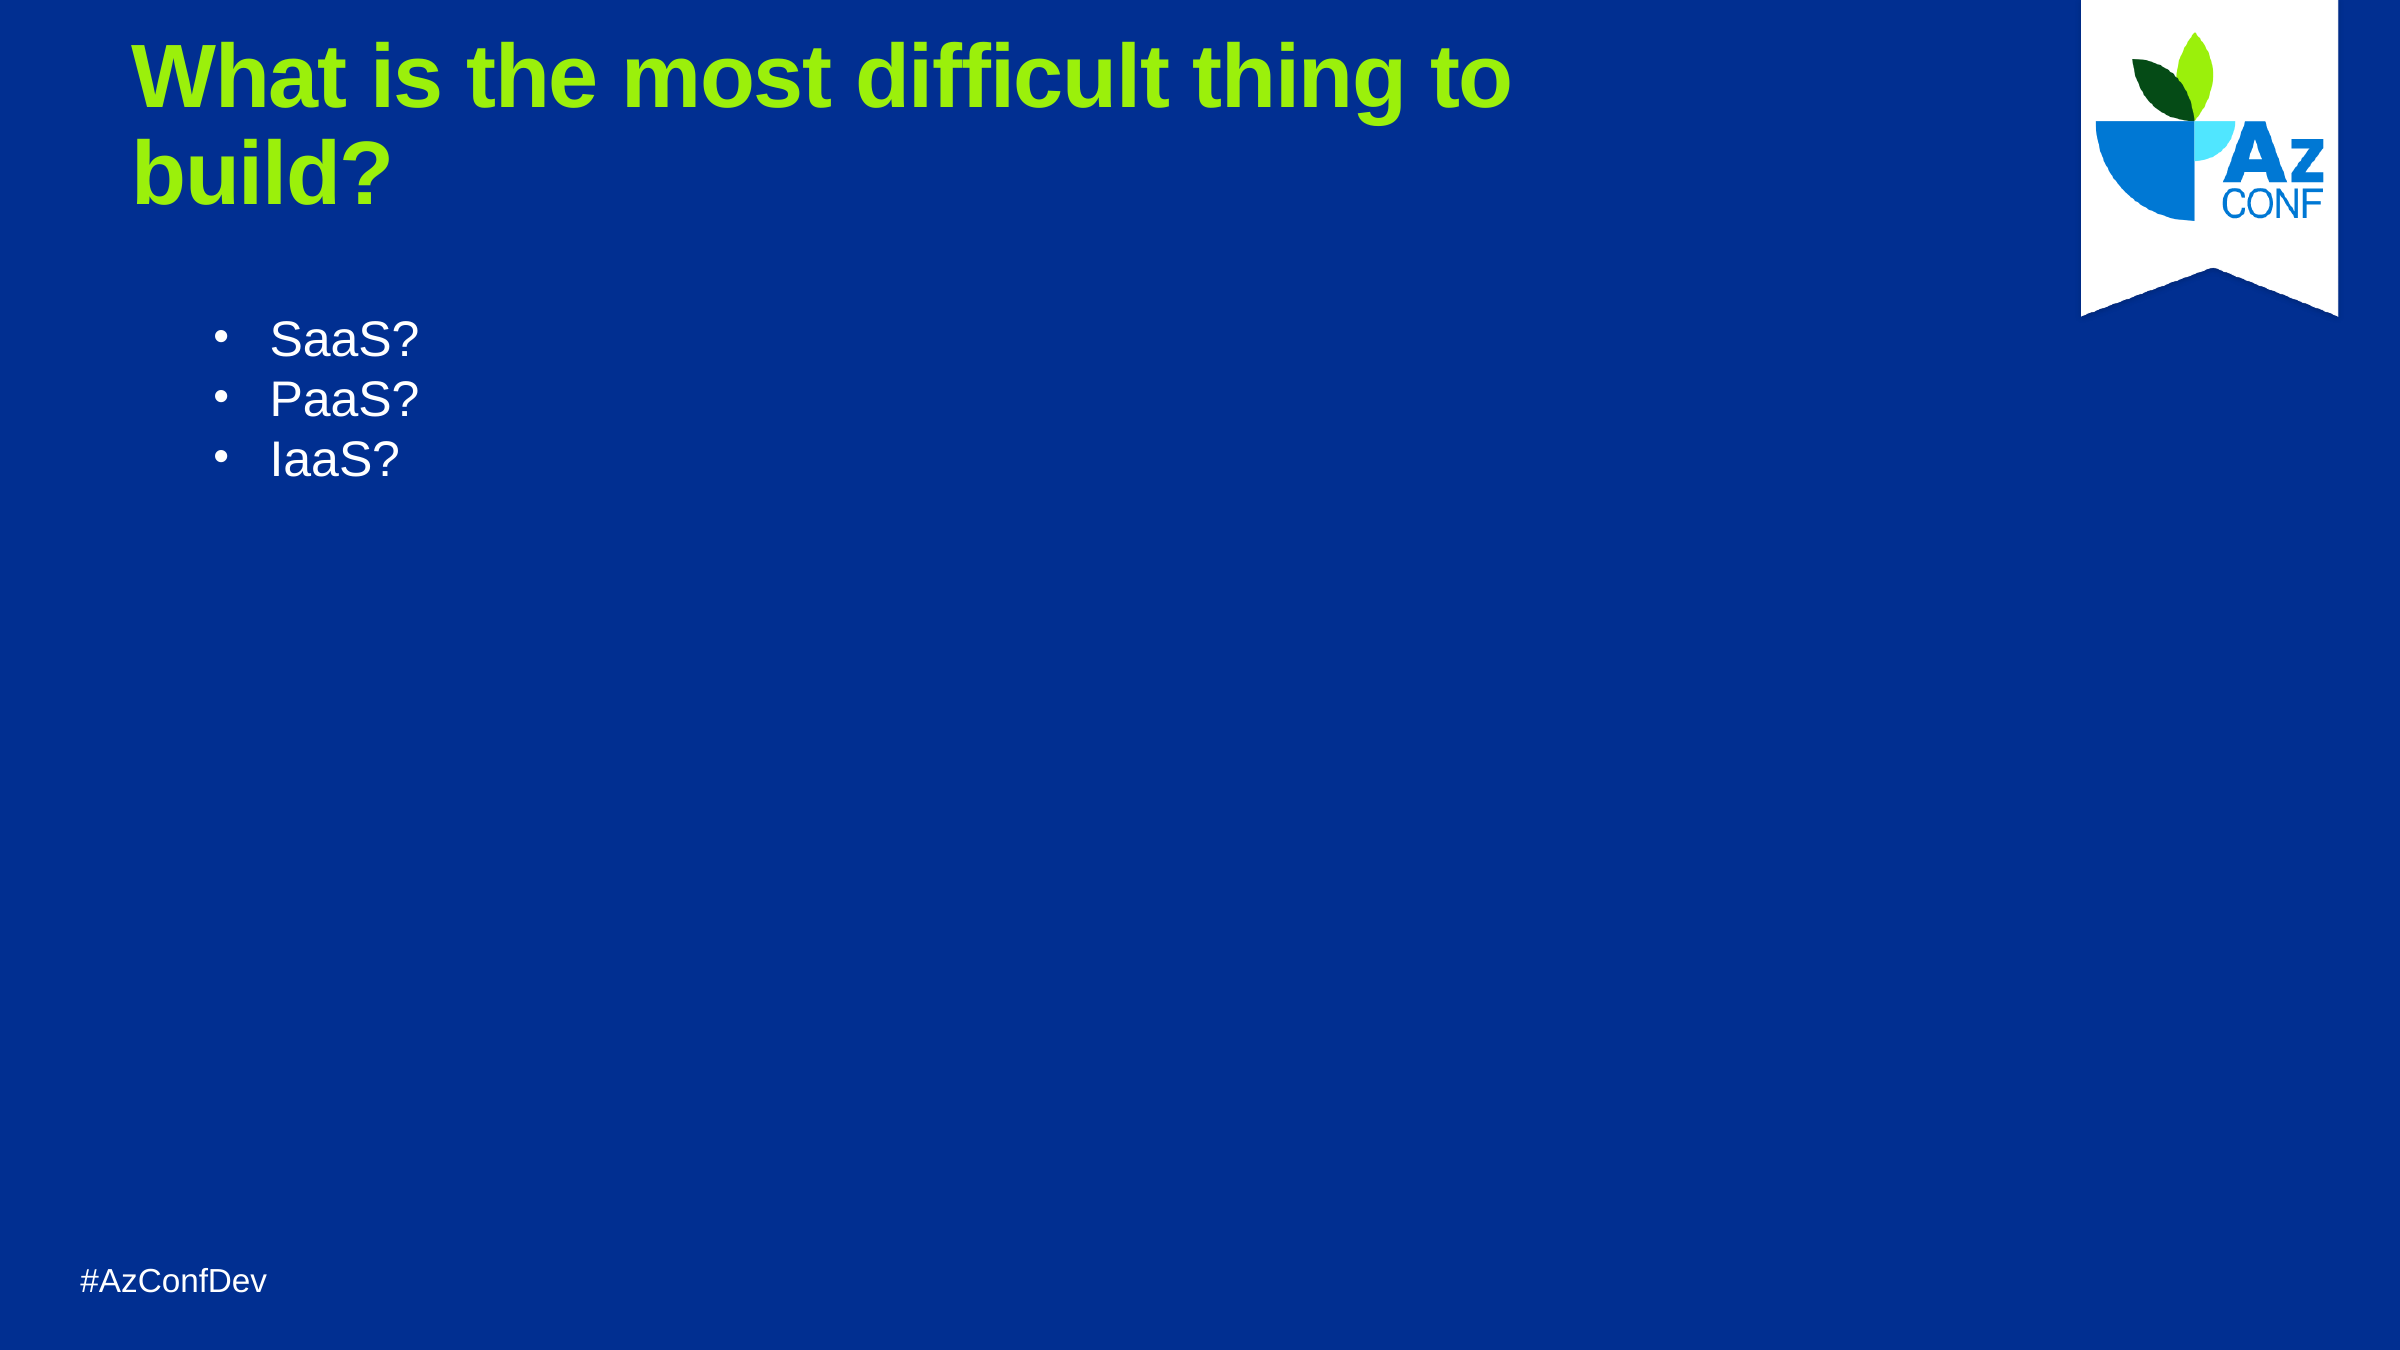

# What is the most difficult thing to build?
SaaS?
PaaS?
IaaS?